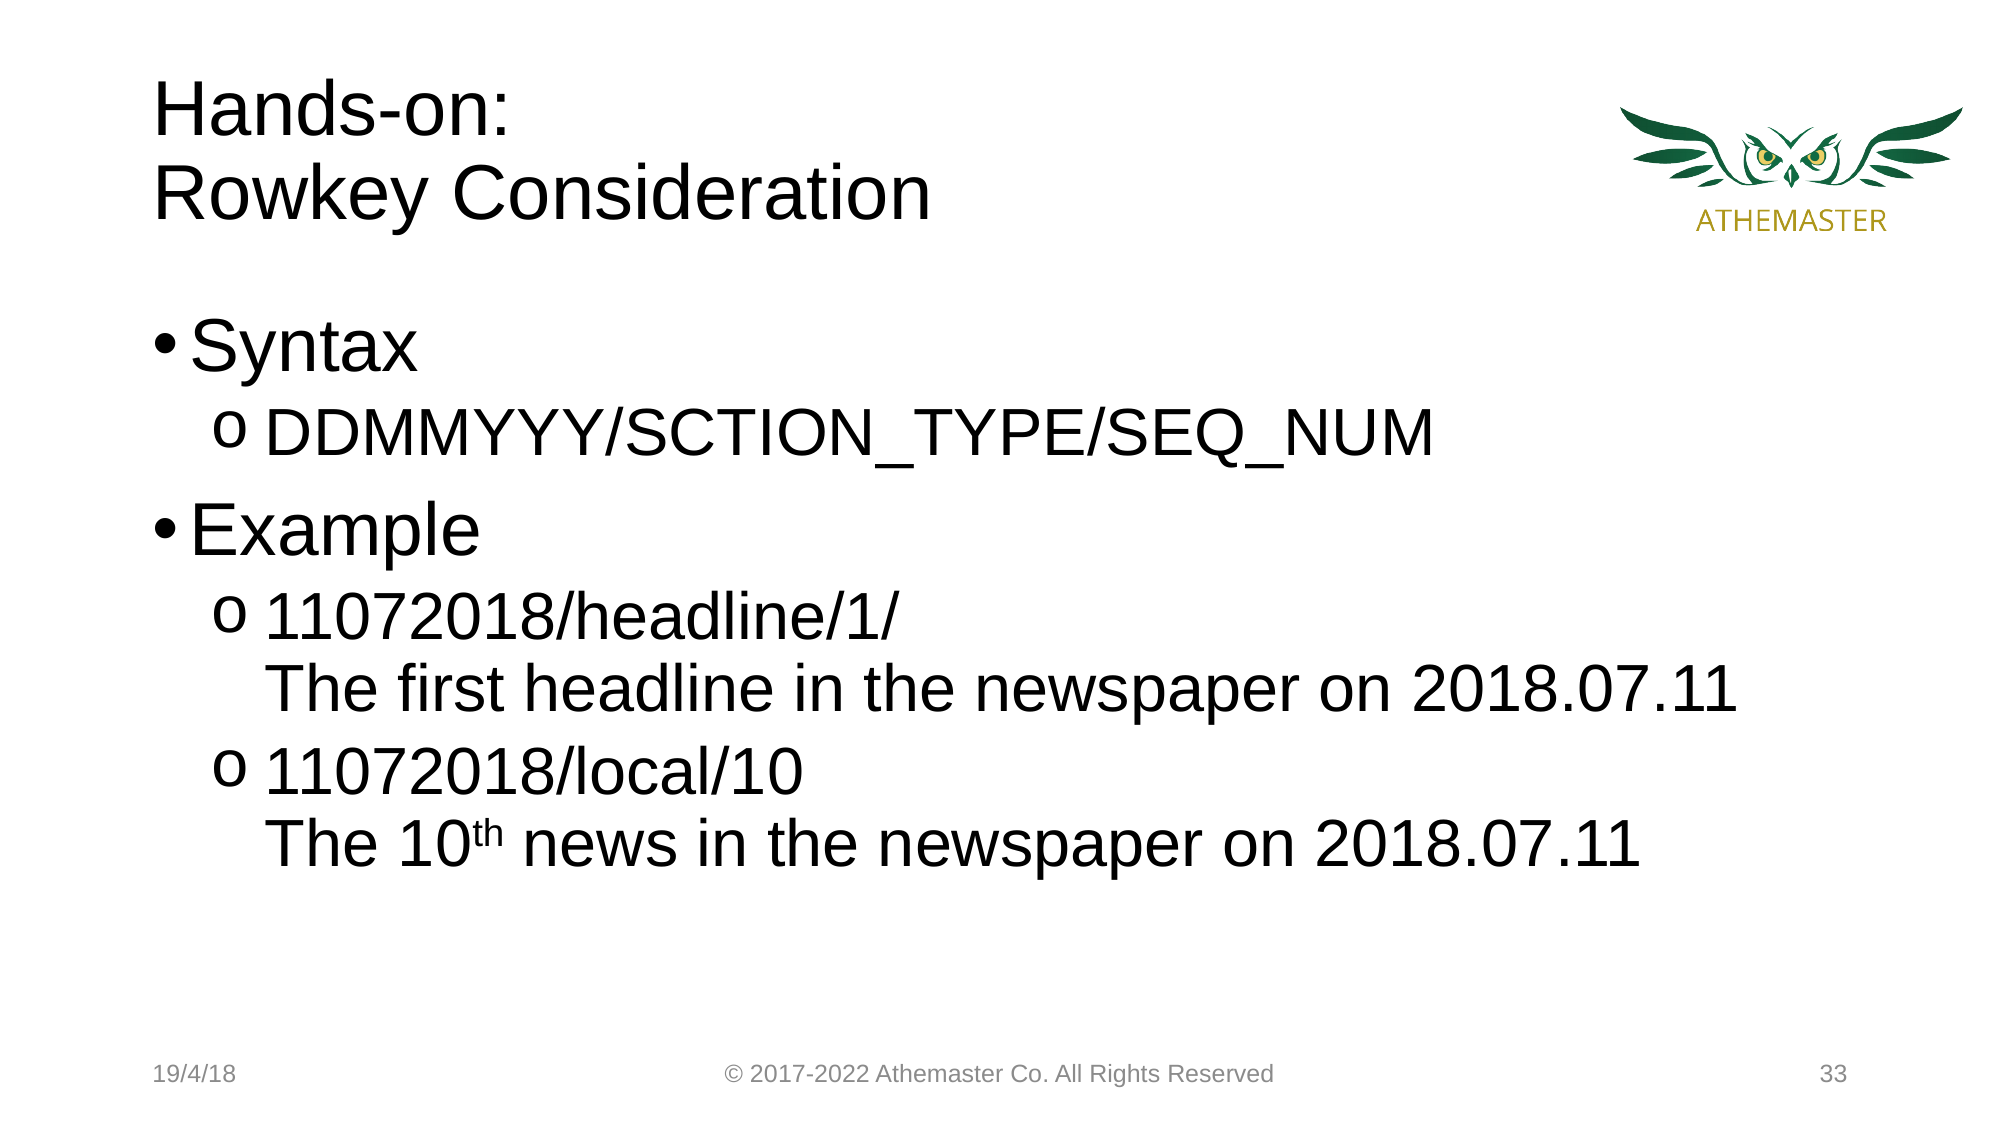

# Hands-on: Rowkey Consideration
Syntax
DDMMYYY/SCTION_TYPE/SEQ_NUM
Example
11072018/headline/1/
The first headline in the newspaper on 2018.07.11
11072018/local/10
The 10th news in the newspaper on 2018.07.11
19/4/18
© 2017-2022 Athemaster Co. All Rights Reserved
33